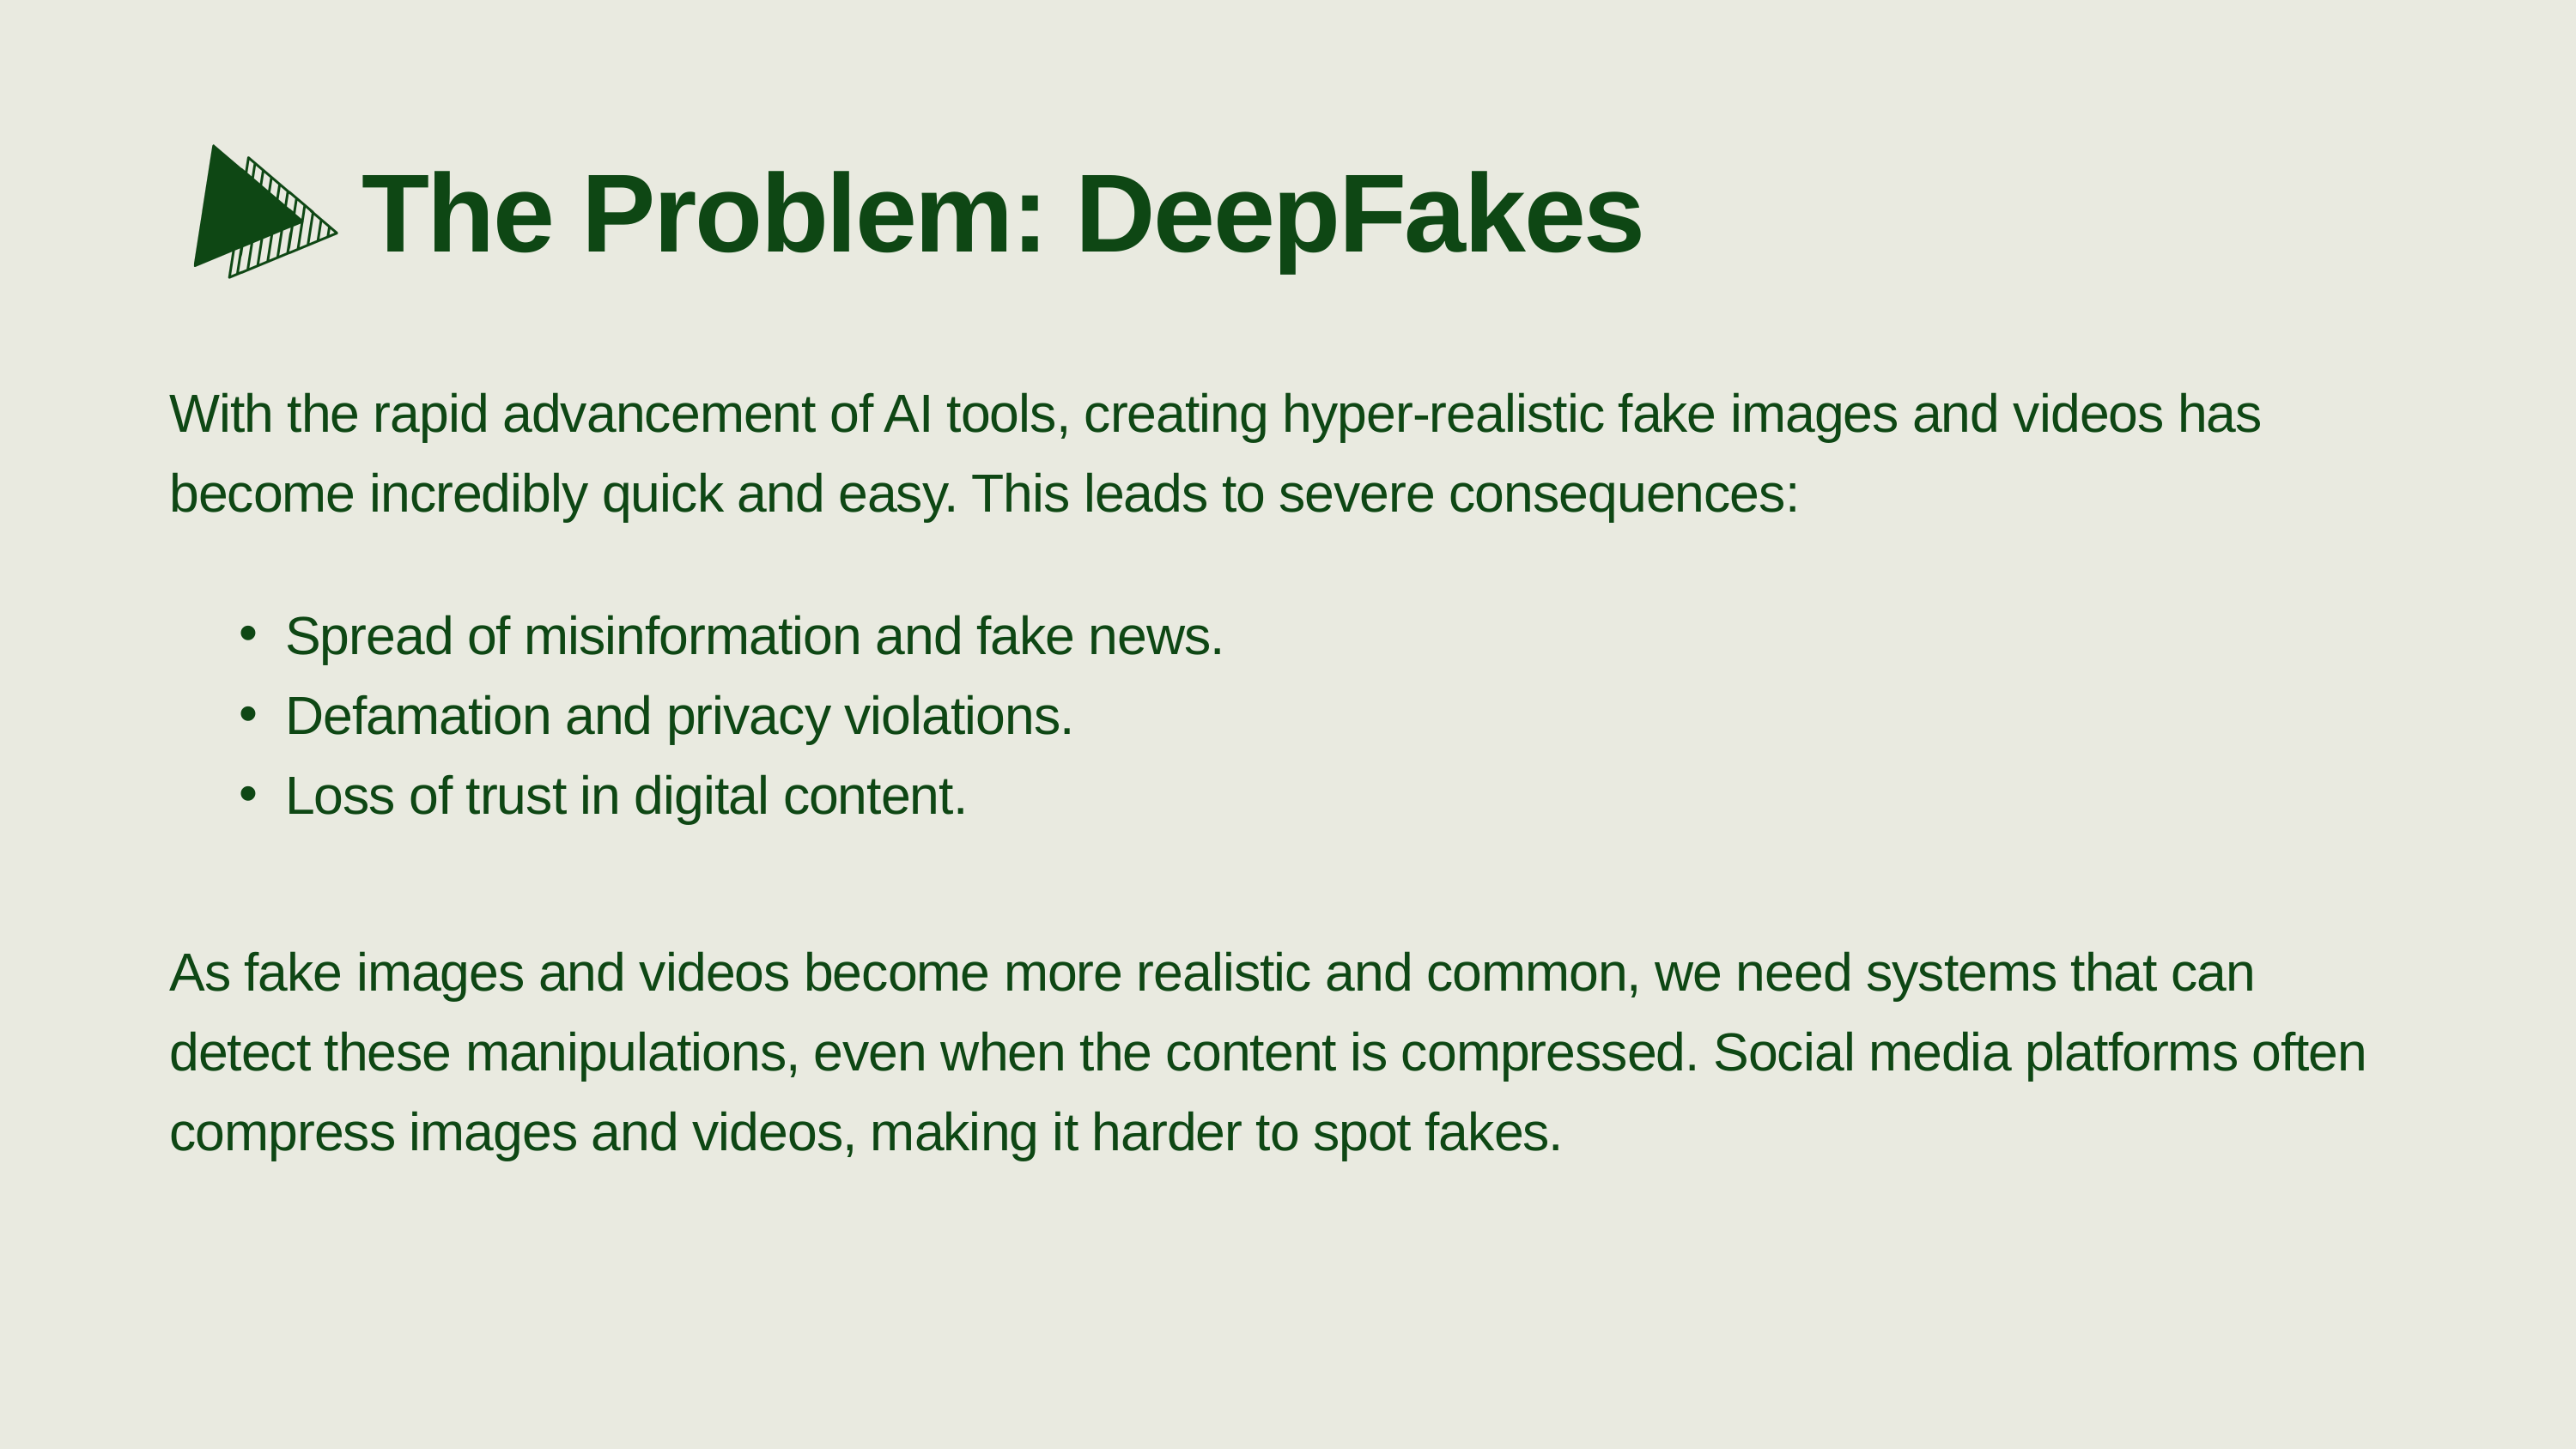

The Problem: DeepFakes
With the rapid advancement of AI tools, creating hyper-realistic fake images and videos has become incredibly quick and easy. This leads to severe consequences:
Spread of misinformation and fake news.
Defamation and privacy violations.
Loss of trust in digital content.
As fake images and videos become more realistic and common, we need systems that can detect these manipulations, even when the content is compressed. Social media platforms often compress images and videos, making it harder to spot fakes.